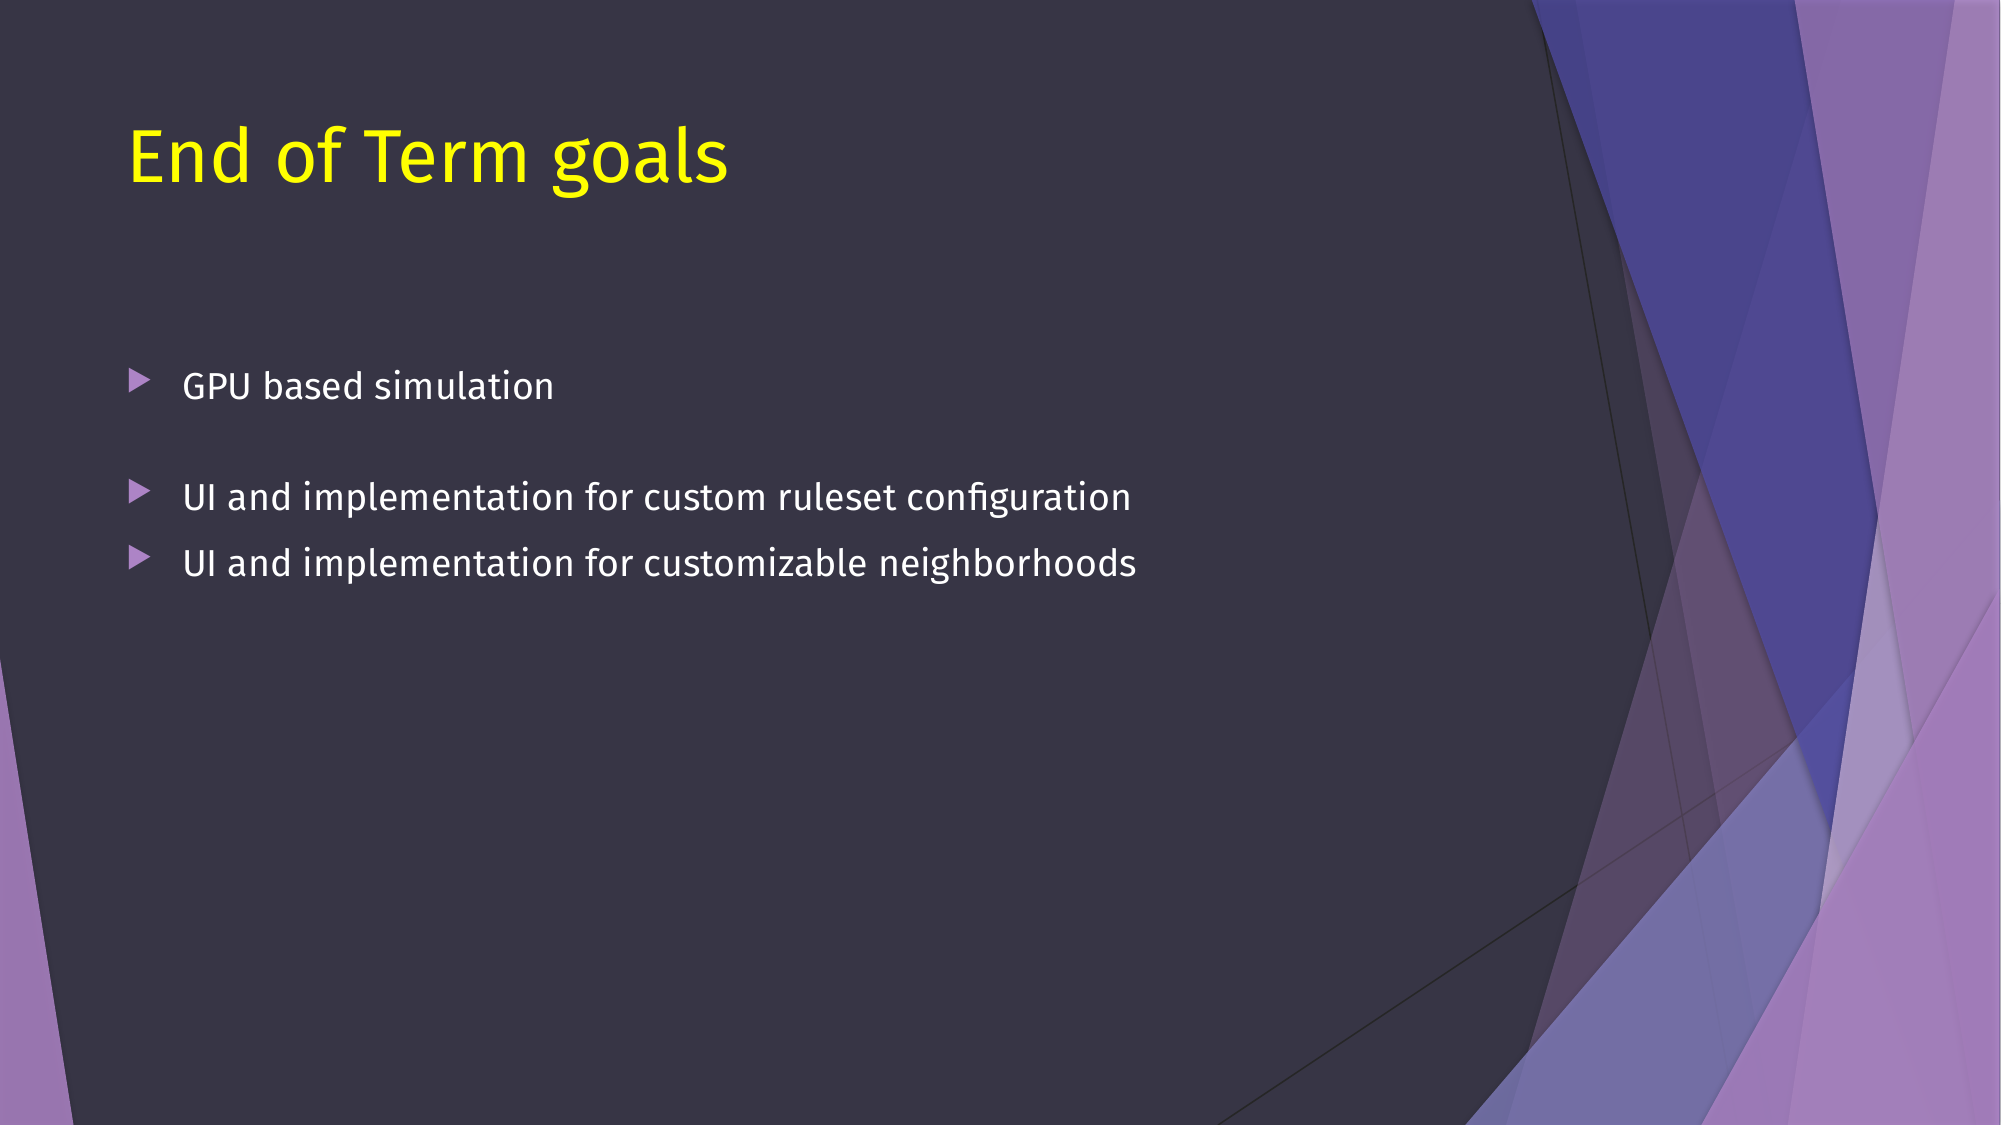

# End of Term goals
GPU based simulation
UI and implementation for custom ruleset configuration
UI and implementation for customizable neighborhoods